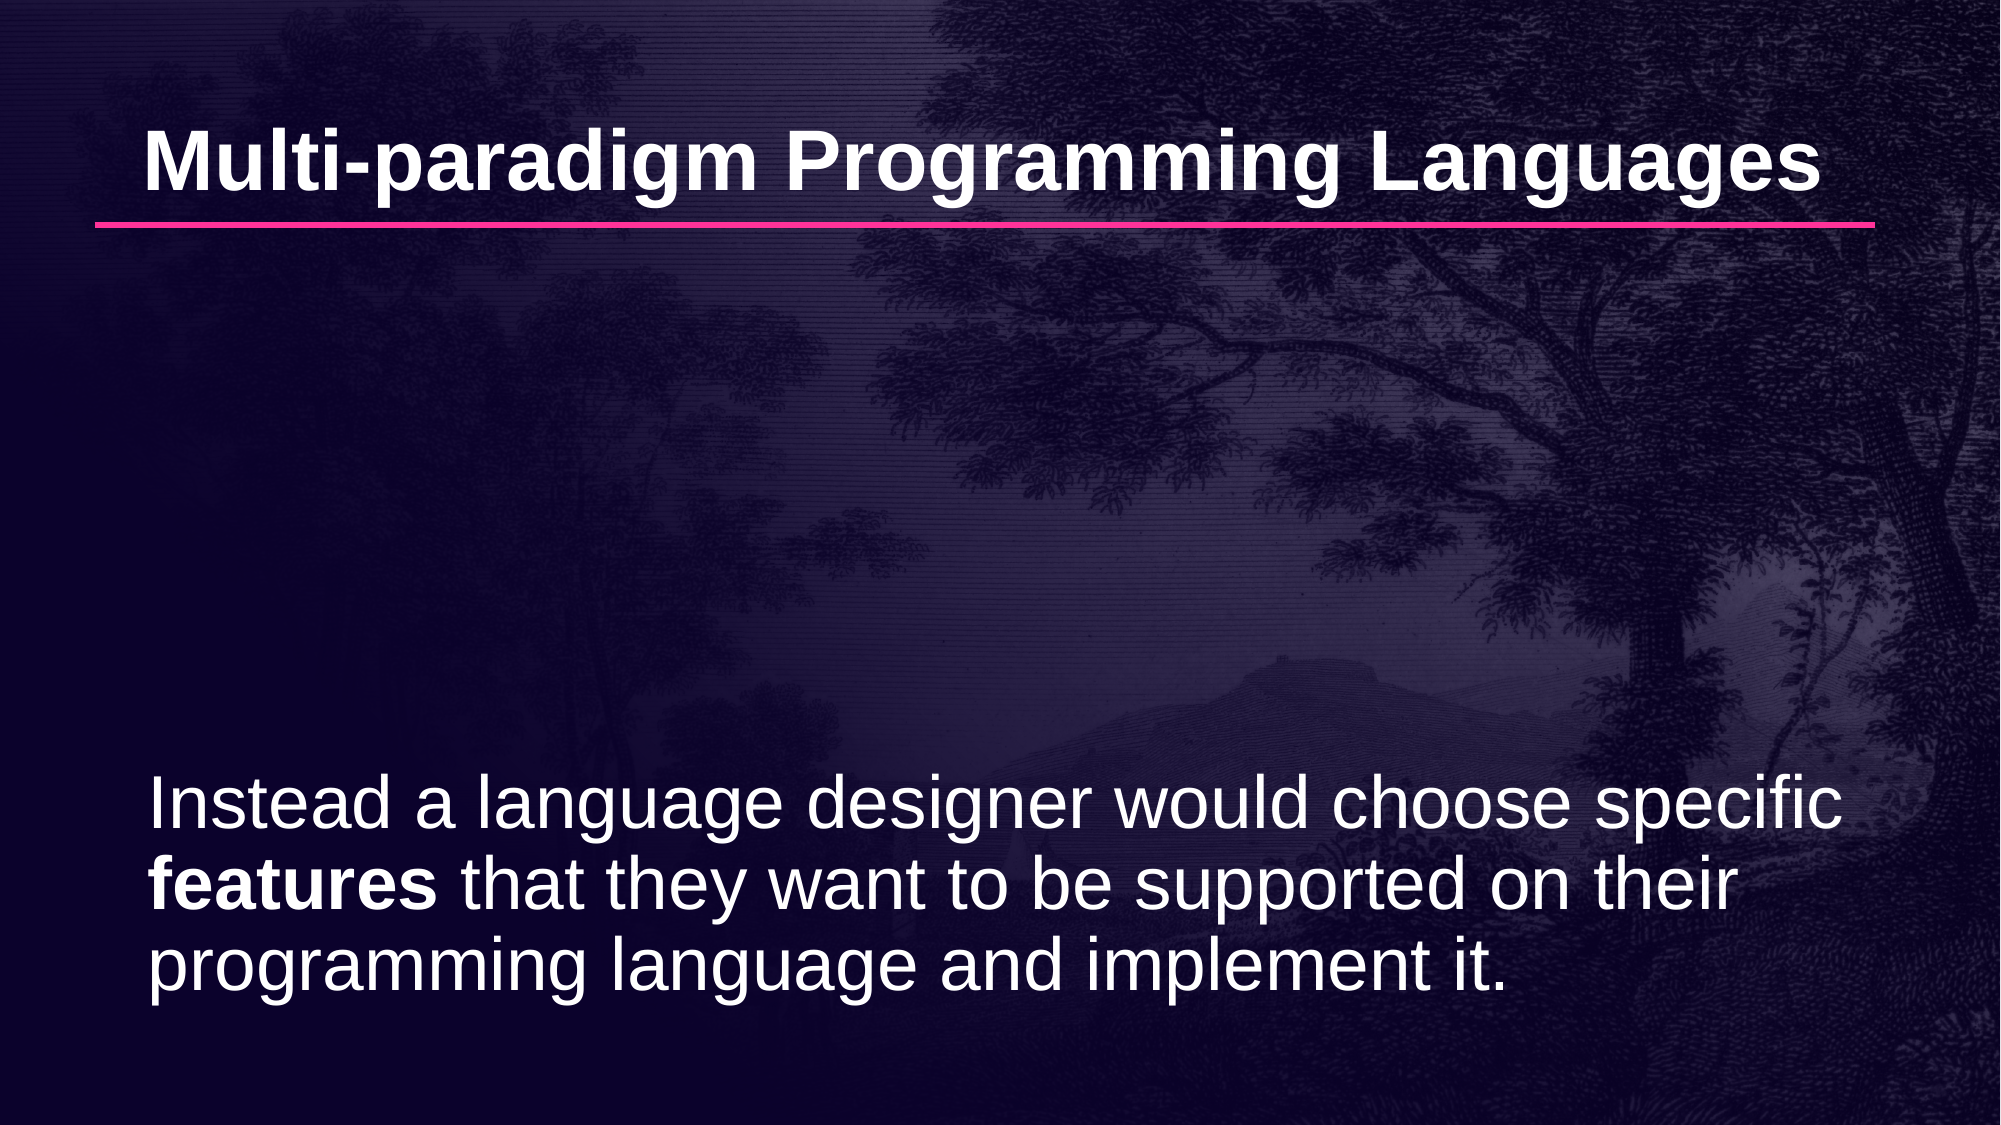

# Multi-paradigm Programming Languages
Instead a language designer would choose specific features that they want to be supported on their programming language and implement it.